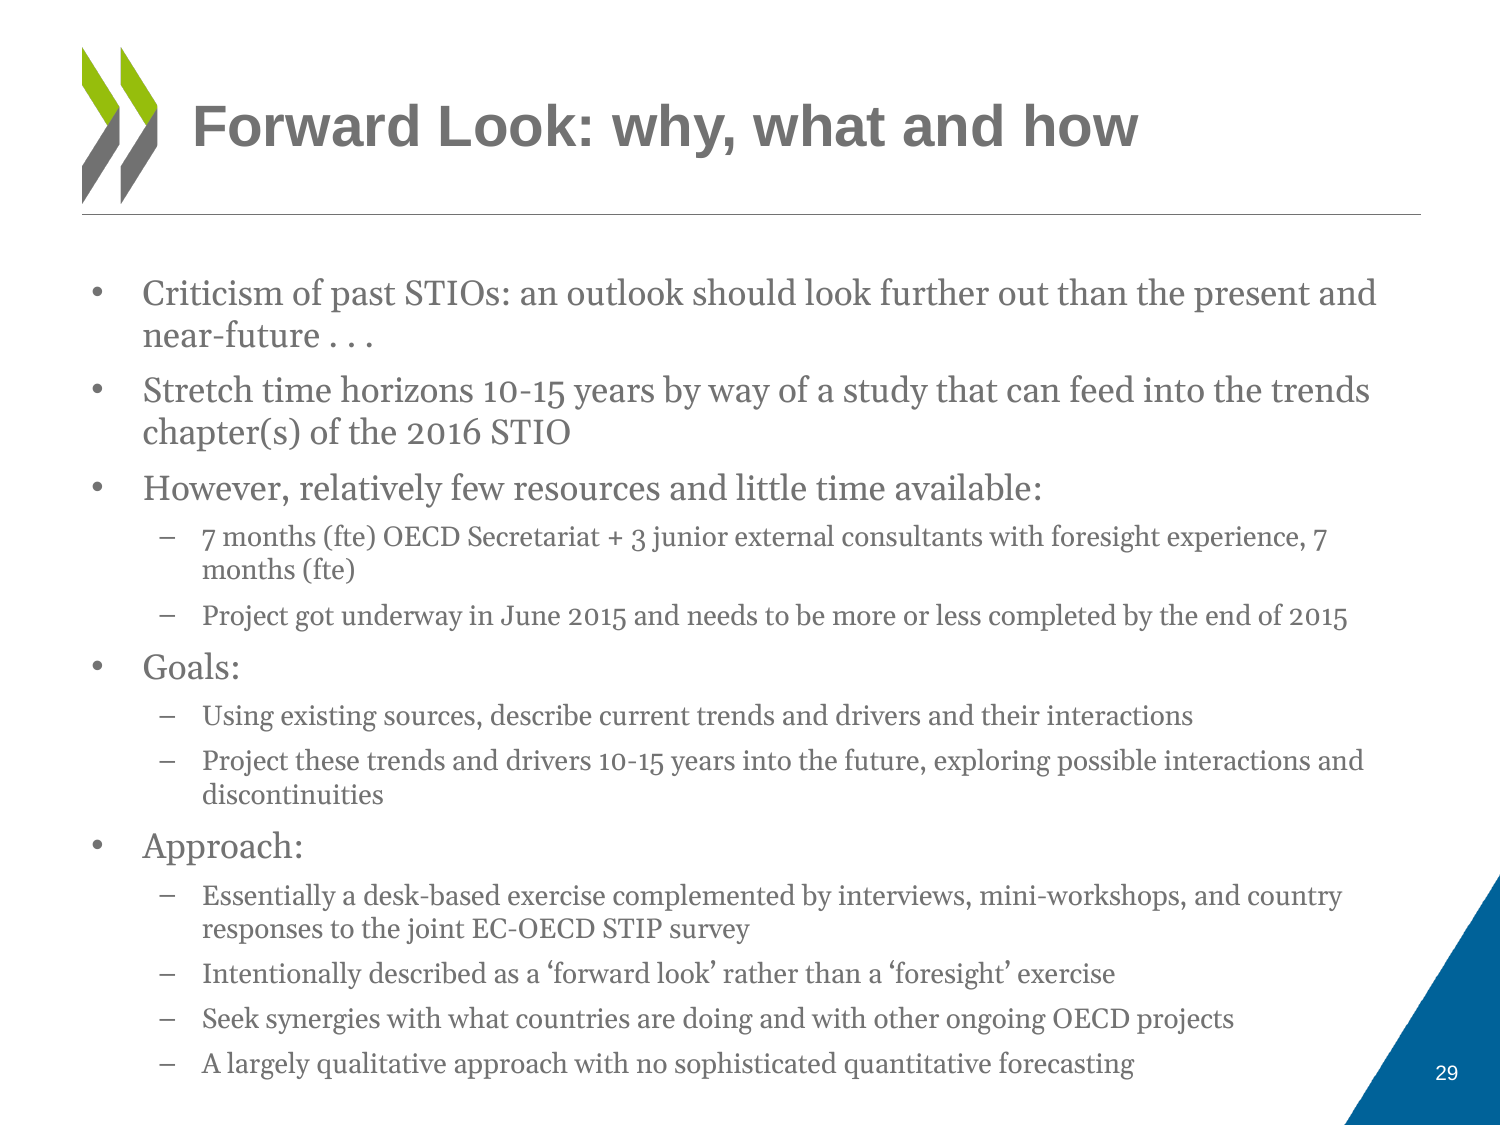

# Forward Look: why, what and how
Criticism of past STIOs: an outlook should look further out than the present and near-future . . .
Stretch time horizons 10-15 years by way of a study that can feed into the trends chapter(s) of the 2016 STIO
However, relatively few resources and little time available:
7 months (fte) OECD Secretariat + 3 junior external consultants with foresight experience, 7 months (fte)
Project got underway in June 2015 and needs to be more or less completed by the end of 2015
Goals:
Using existing sources, describe current trends and drivers and their interactions
Project these trends and drivers 10-15 years into the future, exploring possible interactions and discontinuities
Approach:
Essentially a desk-based exercise complemented by interviews, mini-workshops, and country responses to the joint EC-OECD STIP survey
Intentionally described as a ‘forward look’ rather than a ‘foresight’ exercise
Seek synergies with what countries are doing and with other ongoing OECD projects
A largely qualitative approach with no sophisticated quantitative forecasting

29